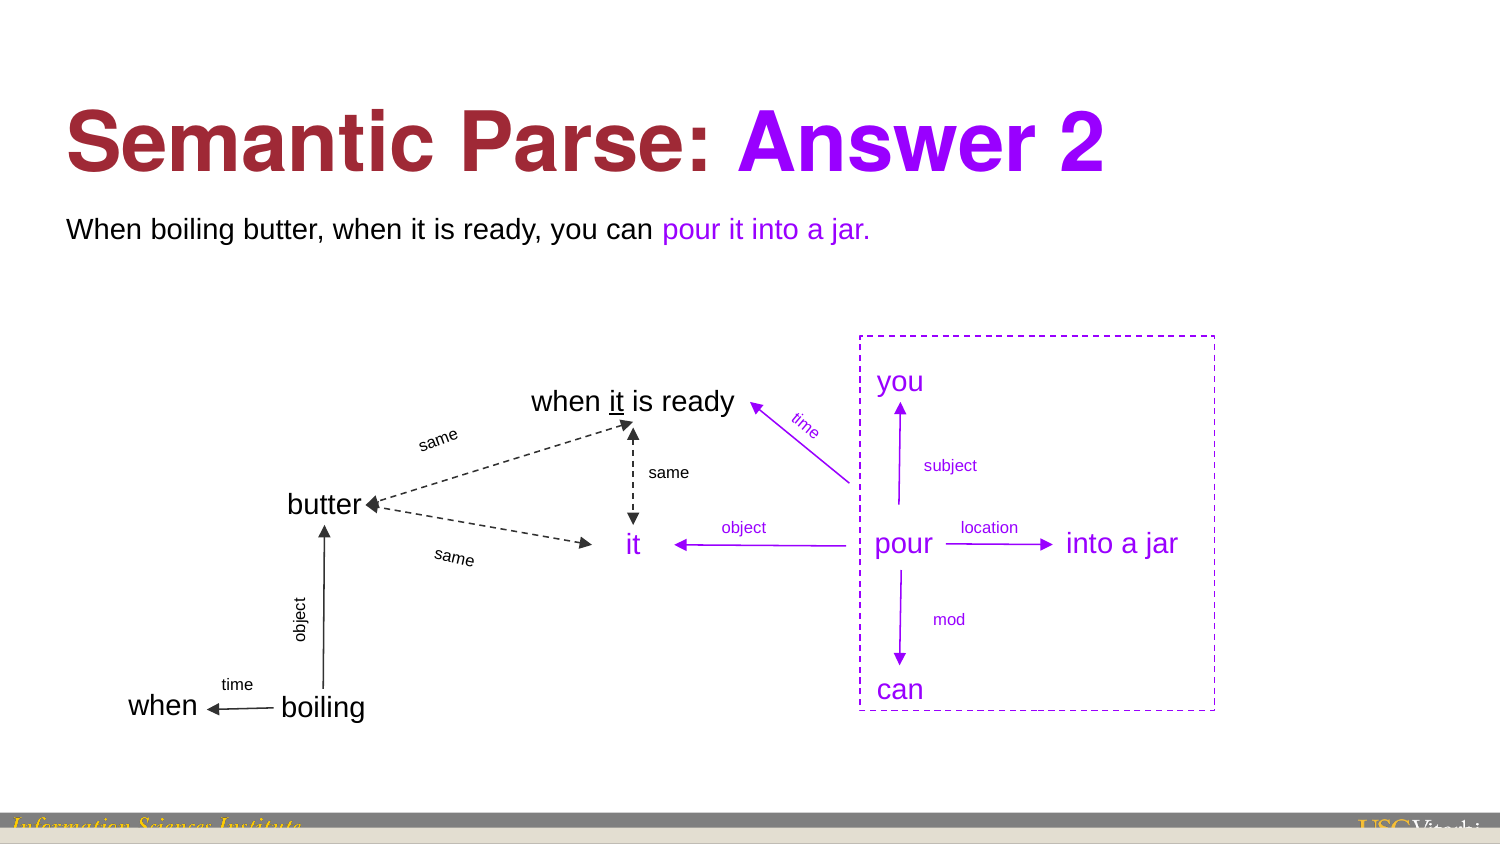

# Semantic Parse: Answer 2

When boiling butter, when it is ready, you can pour it into a jar.

you
when it is ready
same
time
subject

same
butter
object
location
  pour
into a jar
it
same
object
mod

time
can
when
boiling